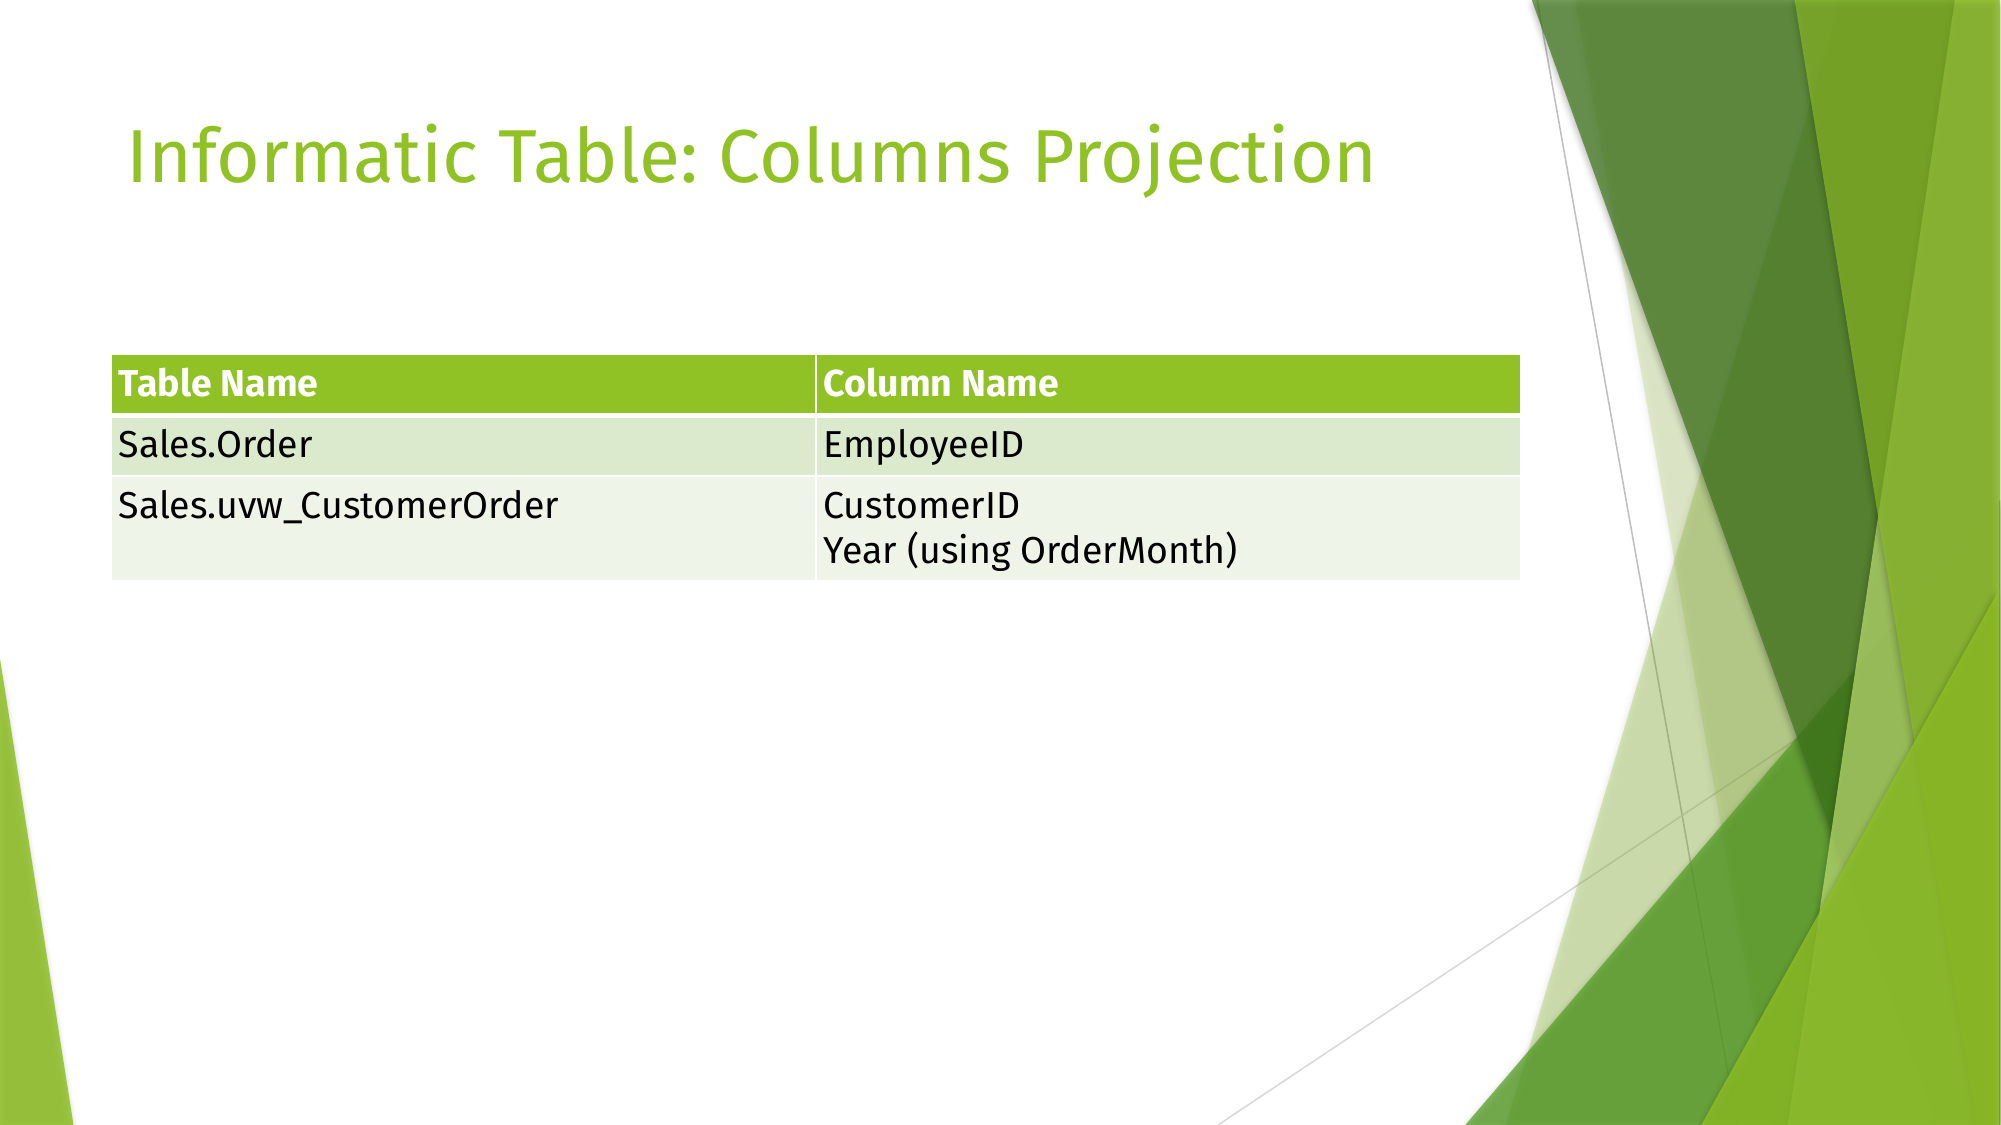

# Informatic Table: Columns Projection
| Table Name | Column Name |
| --- | --- |
| Sales.Order | EmployeeID |
| Sales.uvw\_CustomerOrder | CustomerID Year (using OrderMonth) |